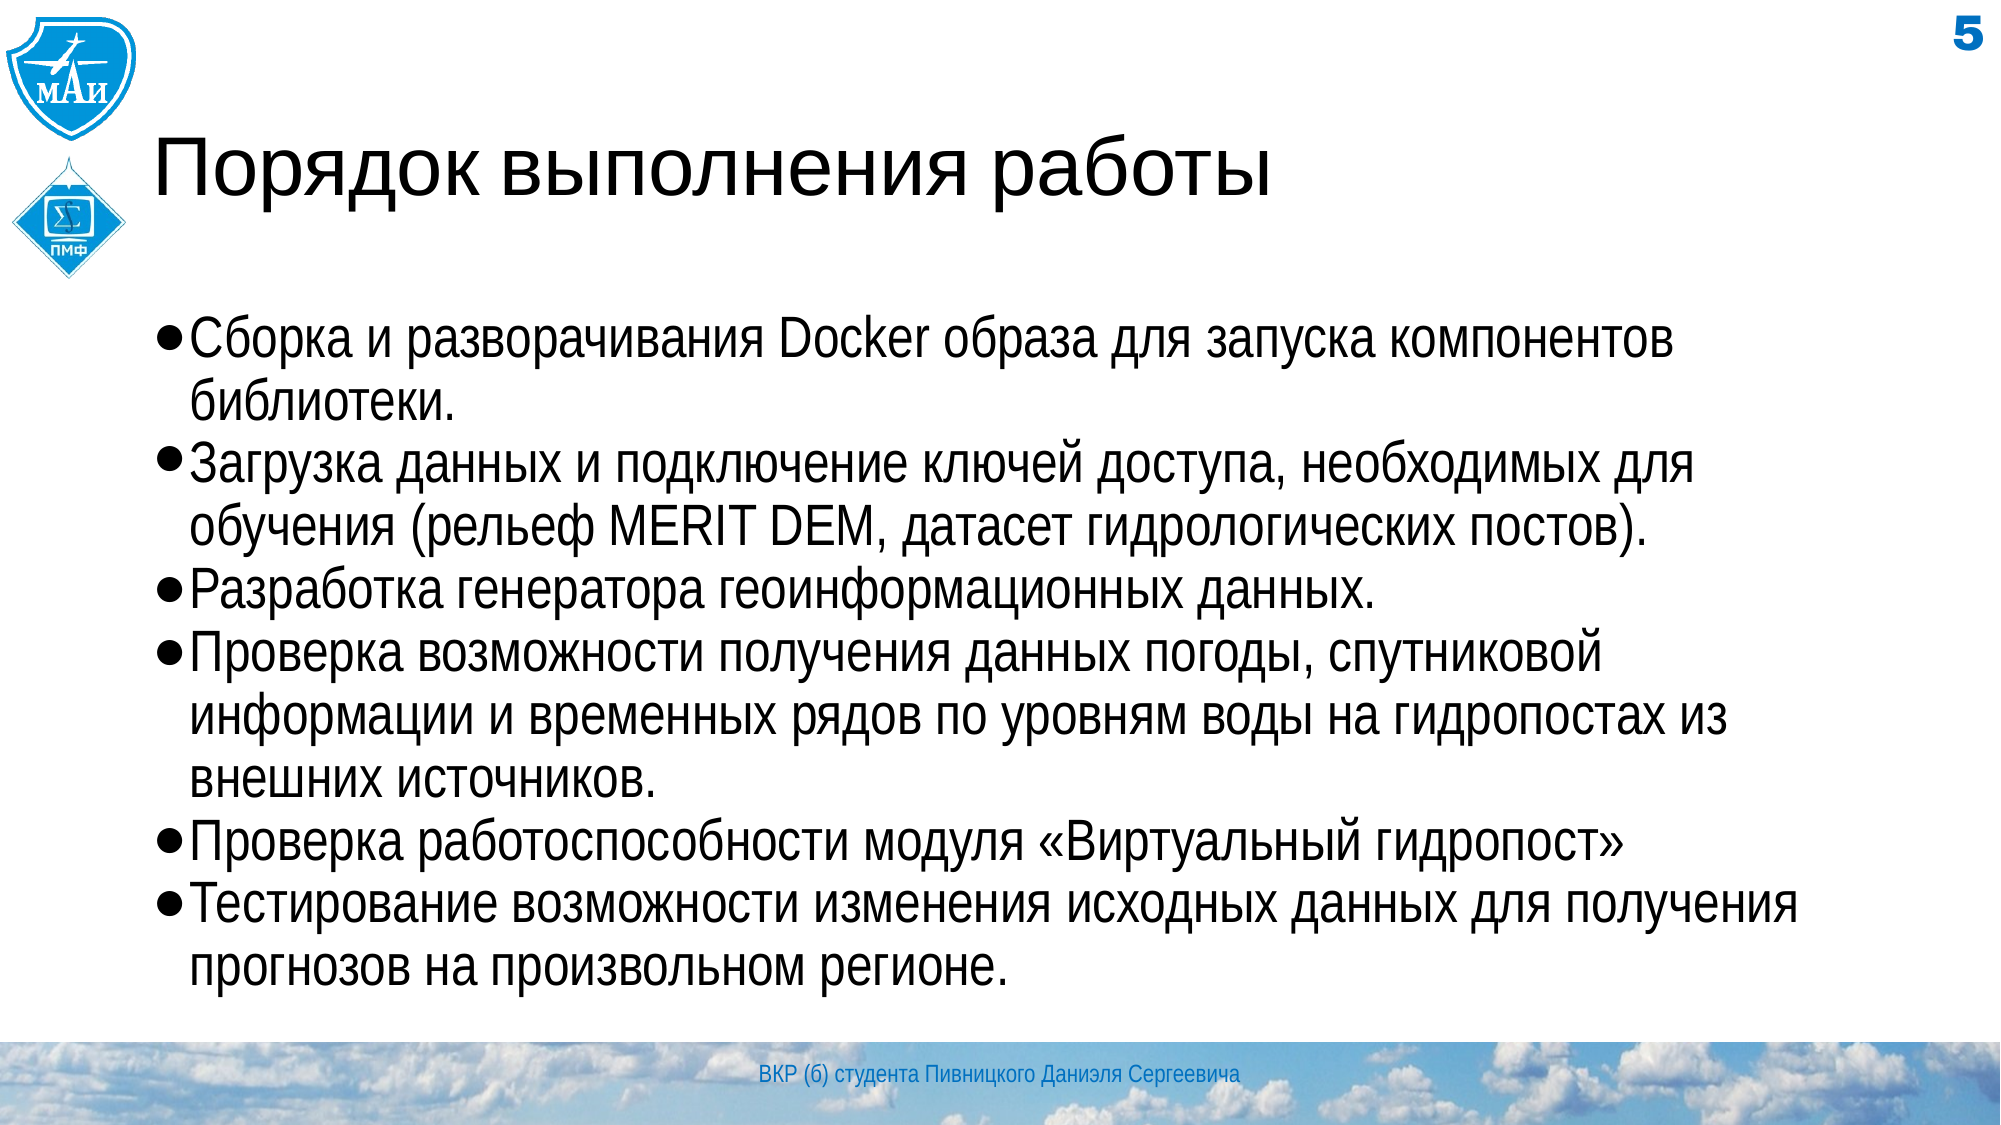

5
# Порядок выполнения работы
Сборка и разворачивания Docker образа для запуска компонентов библиотеки.
Загрузка данных и подключение ключей доступа, необходимых для обучения (рельеф MERIT DEM, датасет гидрологических постов).
Разработка генератора геоинформационных данных.
Проверка возможности получения данных погоды, спутниковой информации и временных рядов по уровням воды на гидропостах из внешних источников.
Проверка работоспособности модуля «Виртуальный гидропост»
Тестирование возможности изменения исходных данных для получения прогнозов на произвольном регионе.
ВКР (б) студента Пивницкого Даниэля Сергеевича